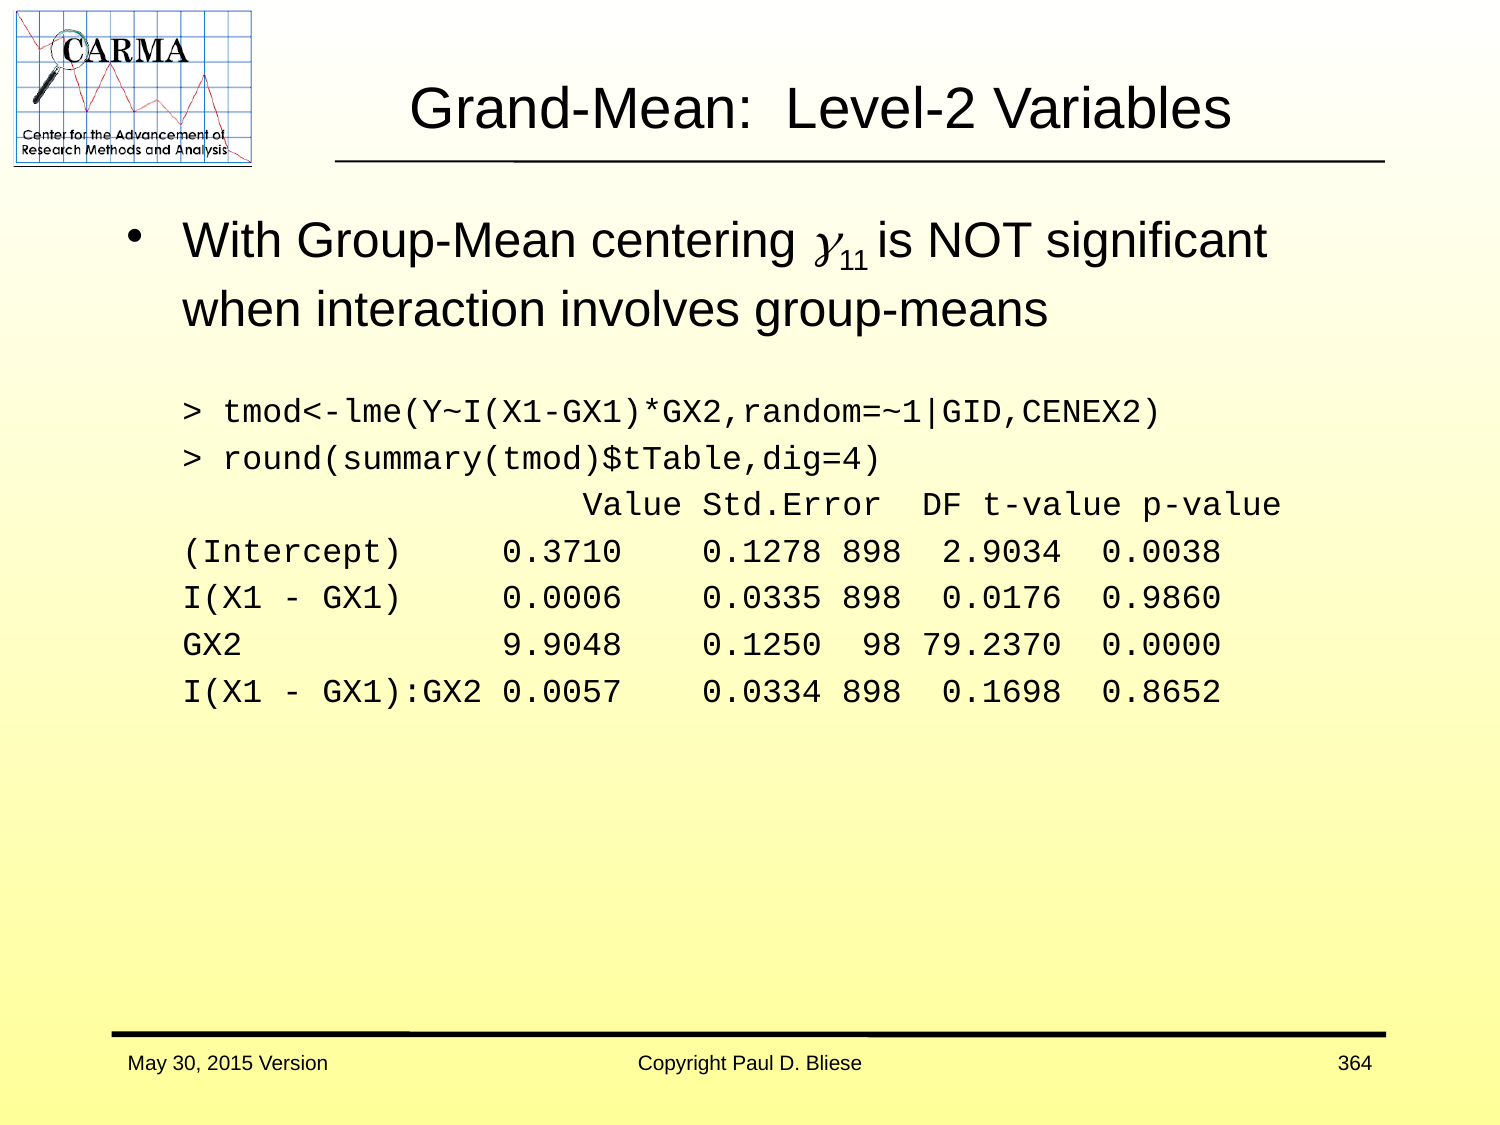

# Grand-Mean:  Level-2 Variables
With Group-Mean centering γ11 is NOT significant when interaction involves group-means

	> tmod<-lme(Y~I(X1-GX1)*GX2,random=~1|GID,CENEX2)
	> round(summary(tmod)$tTable,dig=4)
			     Value Std.Error  DF t-value p-value
	(Intercept)     0.3710    0.1278 898  2.9034  0.0038
	I(X1 - GX1)     0.0006    0.0335 898  0.0176  0.9860
	GX2             9.9048    0.1250  98 79.2370  0.0000
	I(X1 - GX1):GX2 0.0057    0.0334 898  0.1698  0.8652

May 30, 2015 Version
Copyright Paul D. Bliese
364